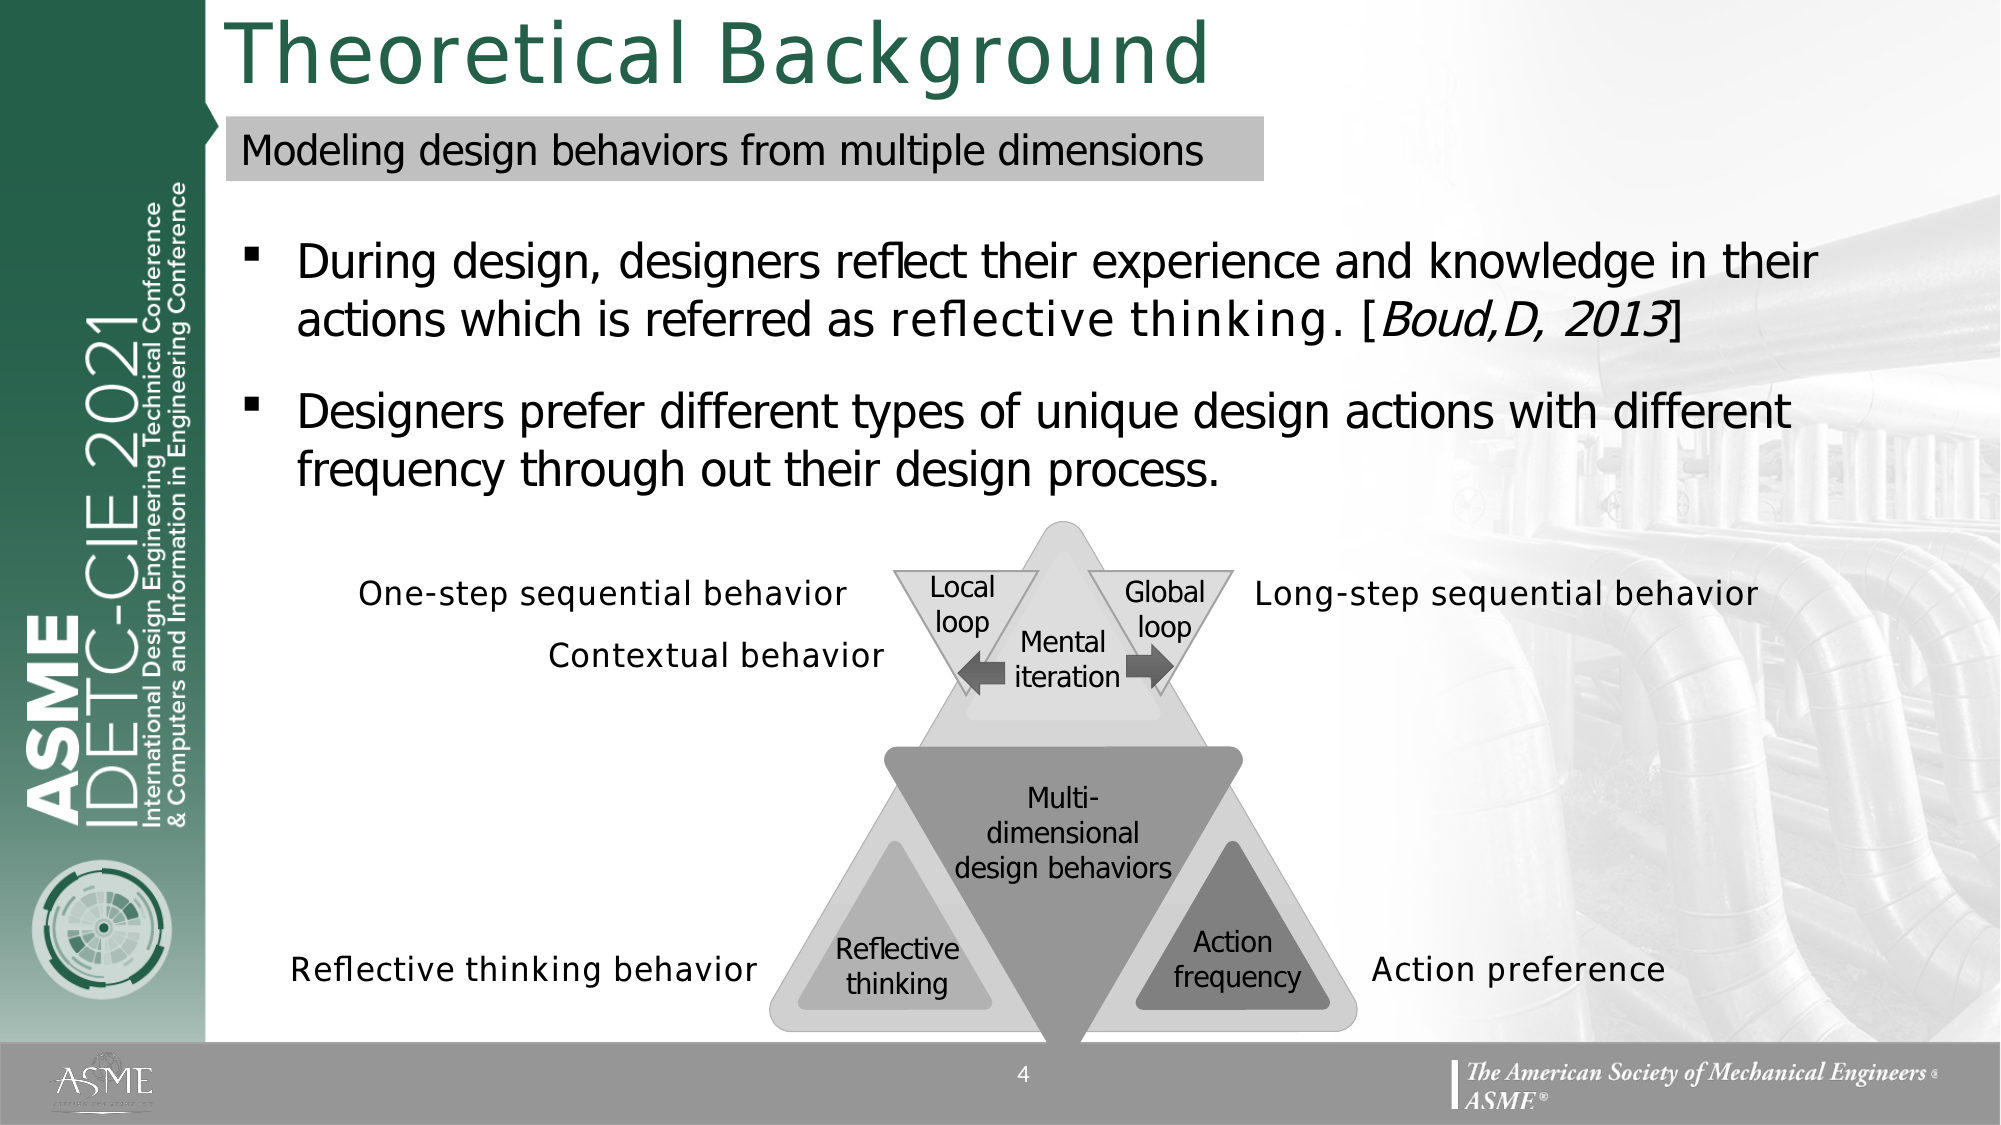

Theoretical Background
Modeling design behaviors from multiple dimensions
During design, designers reflect their experience and knowledge in their actions which is referred as reflective thinking. [Boud,D, 2013]

Designers prefer different types of unique design actions with different frequency through out their design process.

Local
loop
One-step sequential behavior
Long-step sequential behavior
Global
loop

Mental
 iteration
Contextual behavior

Multi-dimensional design behaviors
Action
frequency
Reflective
thinking
Reflective thinking behavior
Action preference
4
4